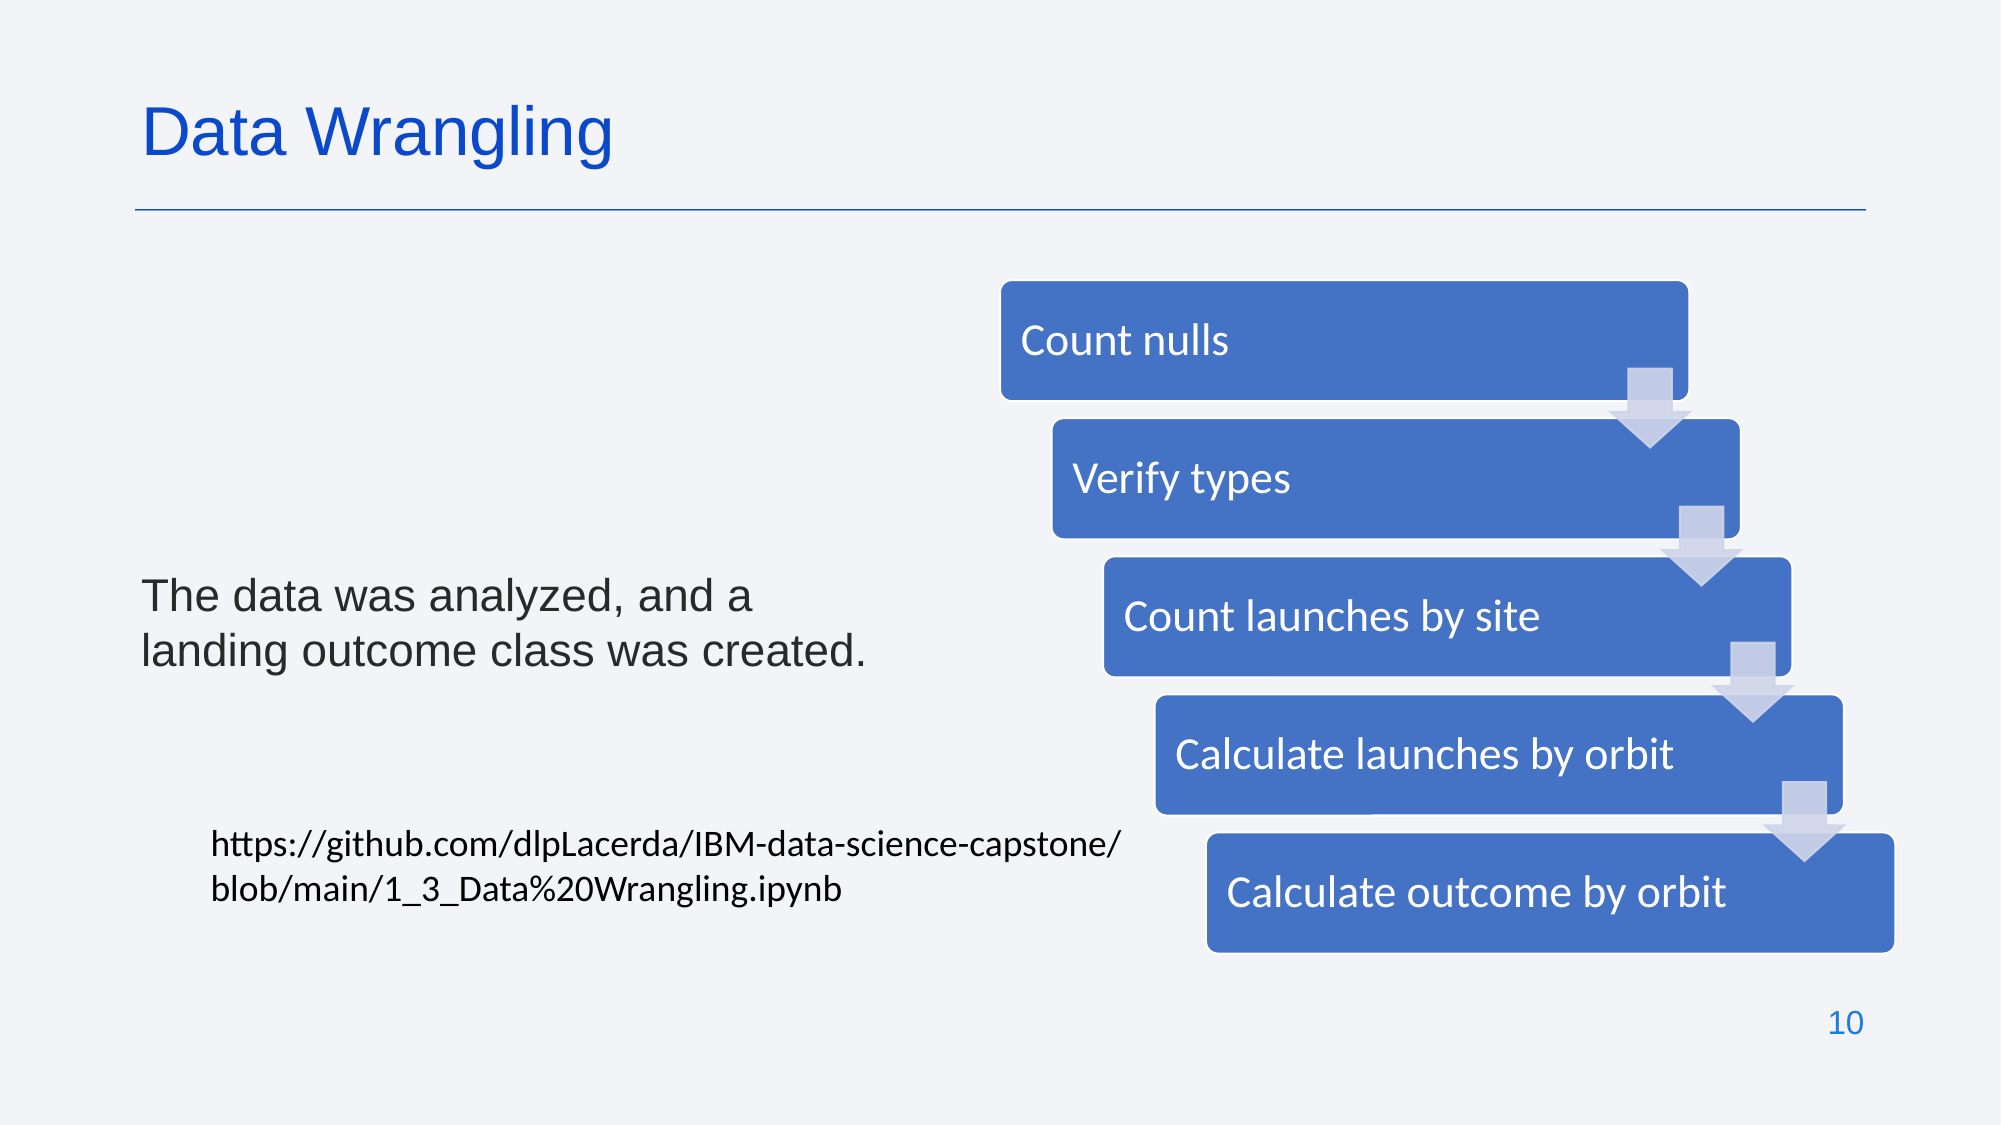

Data Wrangling
Count nulls
Verify types
Count launches by site
Calculate launches by orbit
Calculate outcome by orbit

The data was analyzed, and a landing outcome class was created.

https://github.com/dlpLacerda/IBM-data-science-capstone/blob/main/1_3_Data%20Wrangling.ipynb
10